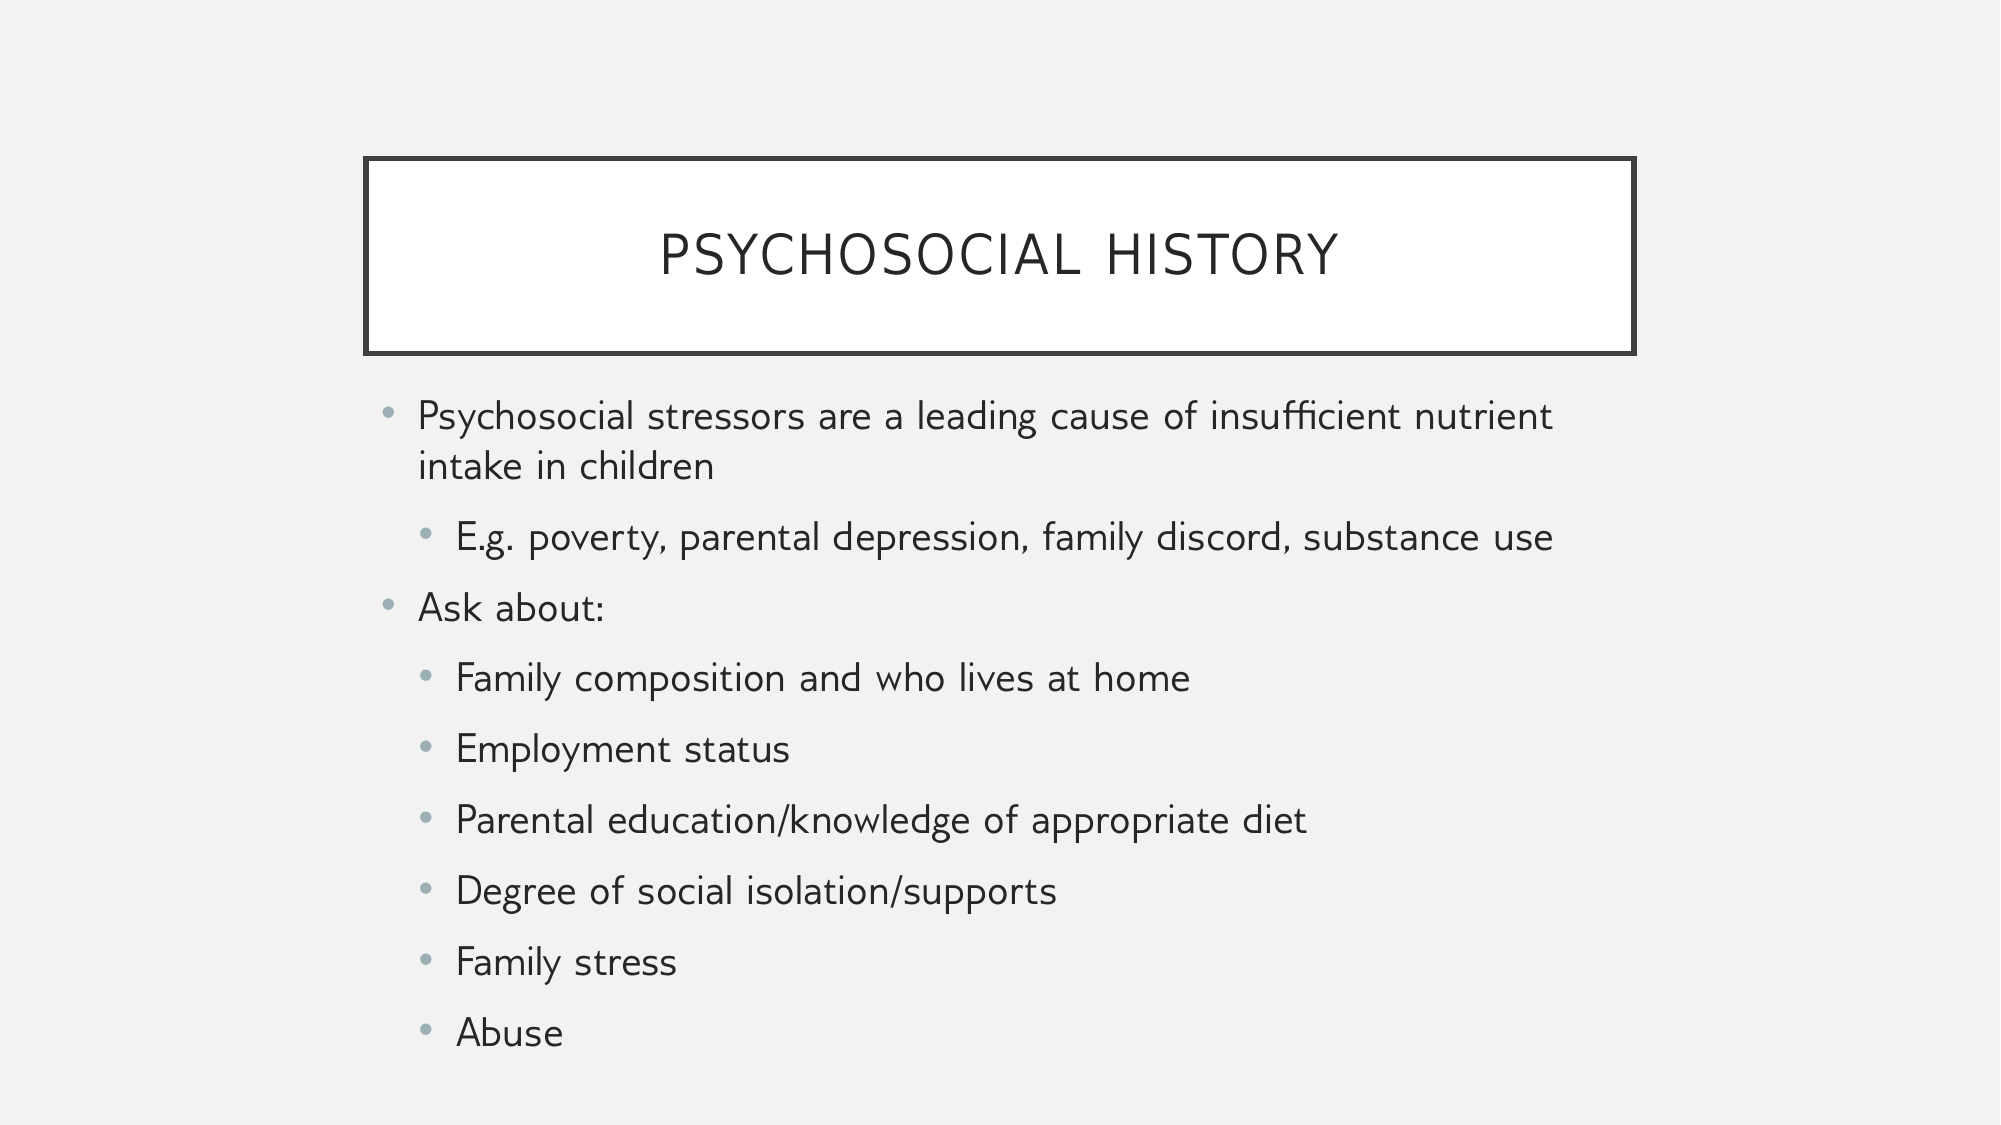

# Psychosocial History
Psychosocial stressors are a leading cause of insufficient nutrient intake in children
E.g. poverty, parental depression, family discord, substance use
Ask about:
Family composition and who lives at home
Employment status
Parental education/knowledge of appropriate diet
Degree of social isolation/supports
Family stress
Abuse